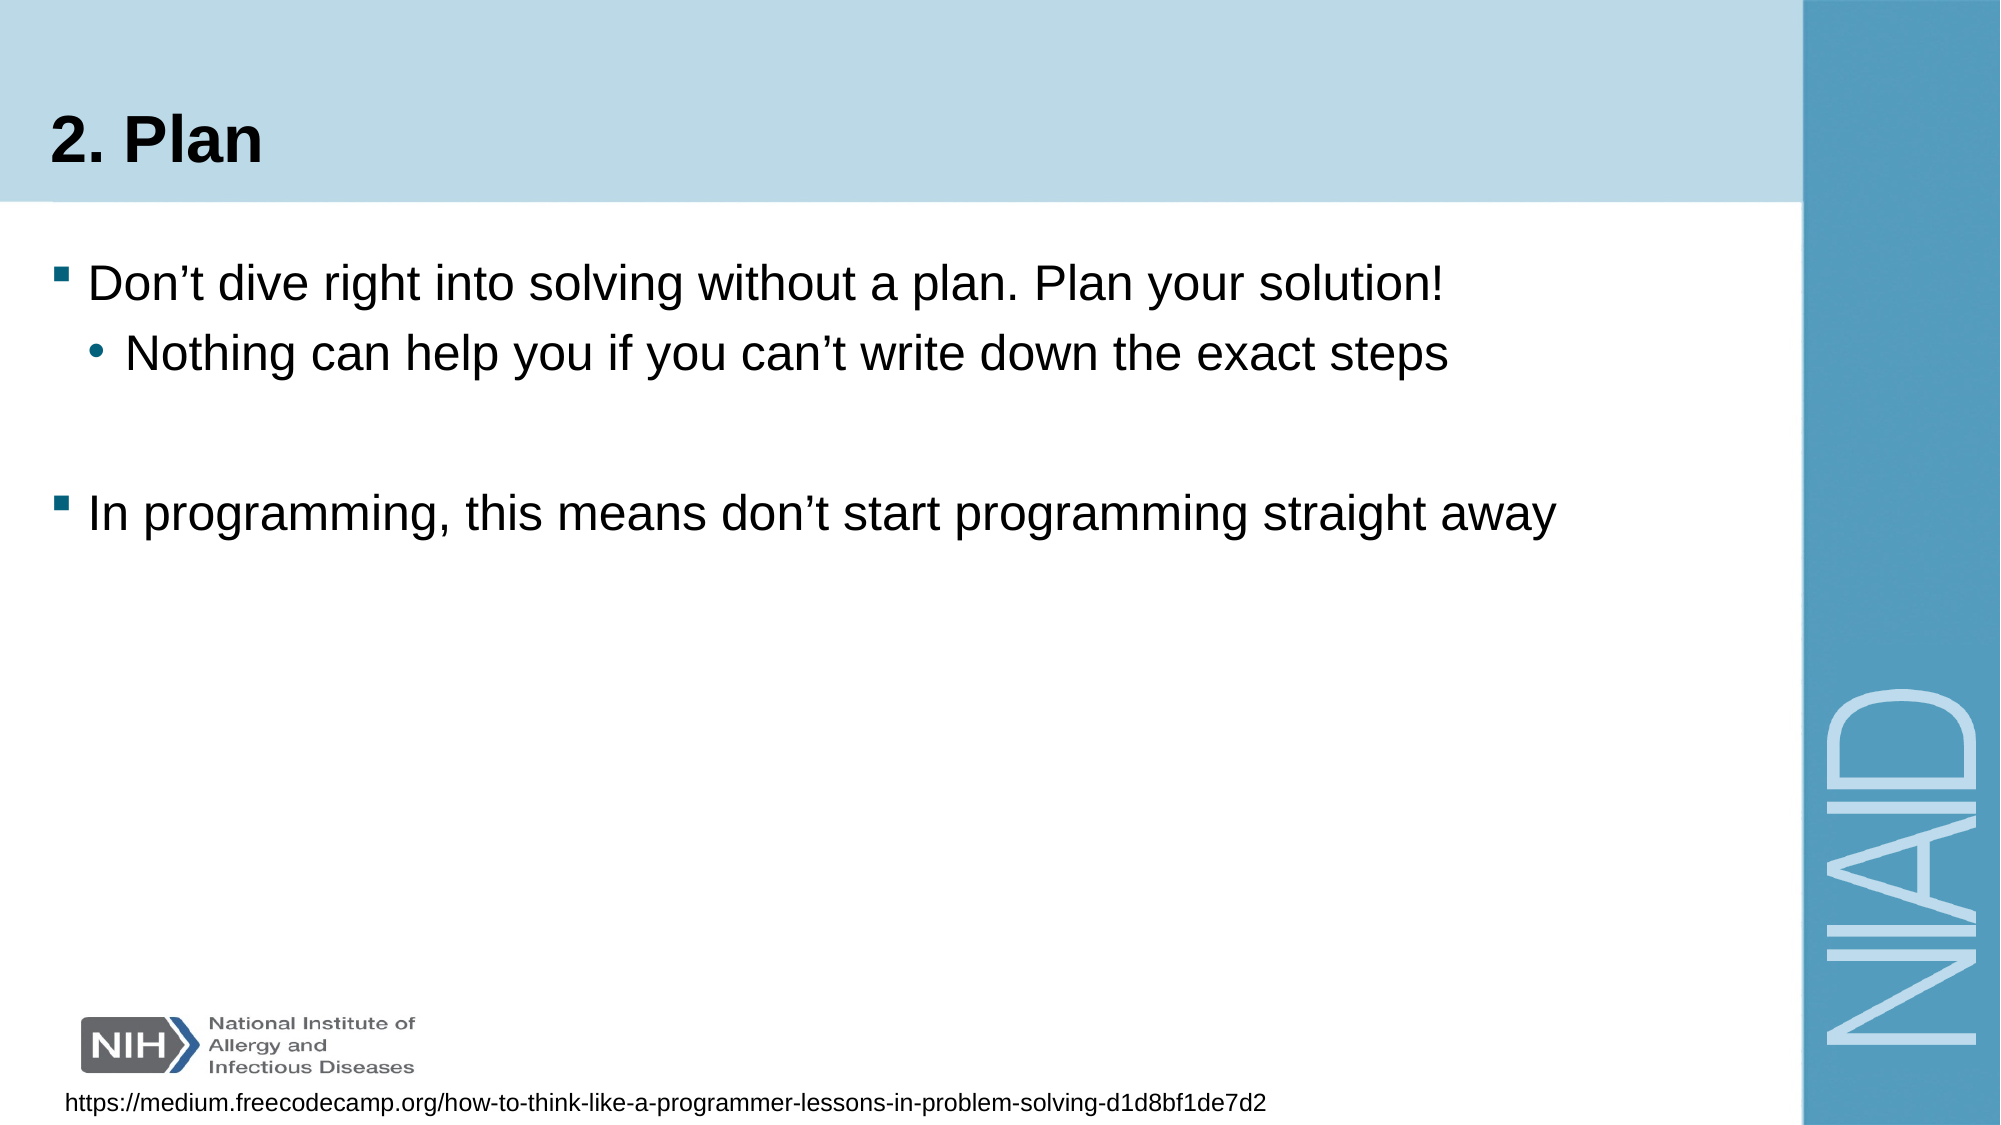

# 2. Plan
Don’t dive right into solving without a plan. Plan your solution!
Nothing can help you if you can’t write down the exact steps

In programming, this means don’t start programming straight away
https://medium.freecodecamp.org/how-to-think-like-a-programmer-lessons-in-problem-solving-d1d8bf1de7d2